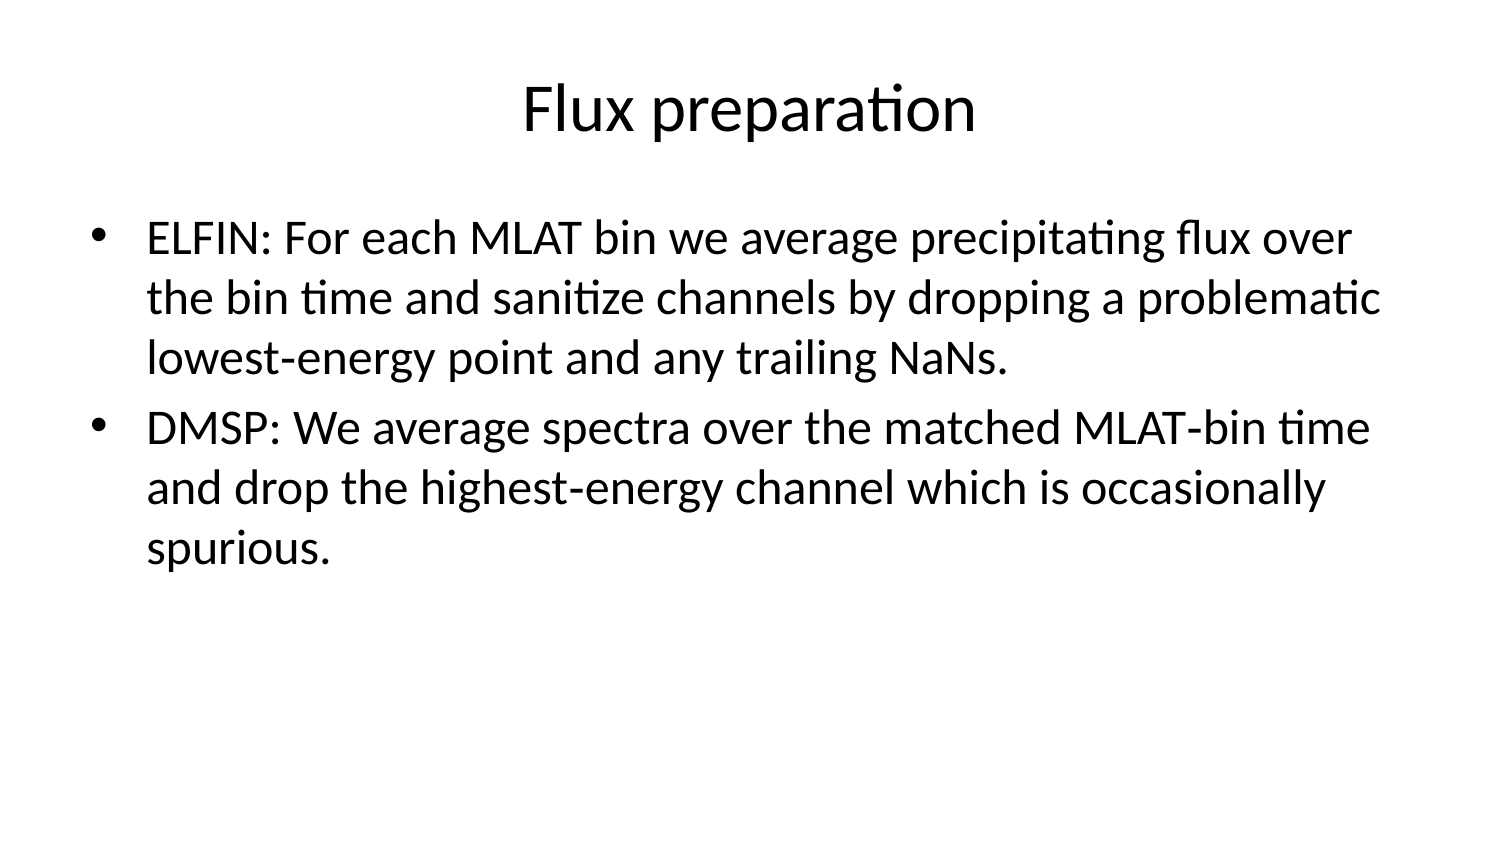

# Flux preparation
ELFIN: For each MLAT bin we average precipitating flux over the bin time and sanitize channels by dropping a problematic lowest‑energy point and any trailing NaNs.
DMSP: We average spectra over the matched MLAT‑bin time and drop the highest‑energy channel which is occasionally spurious.